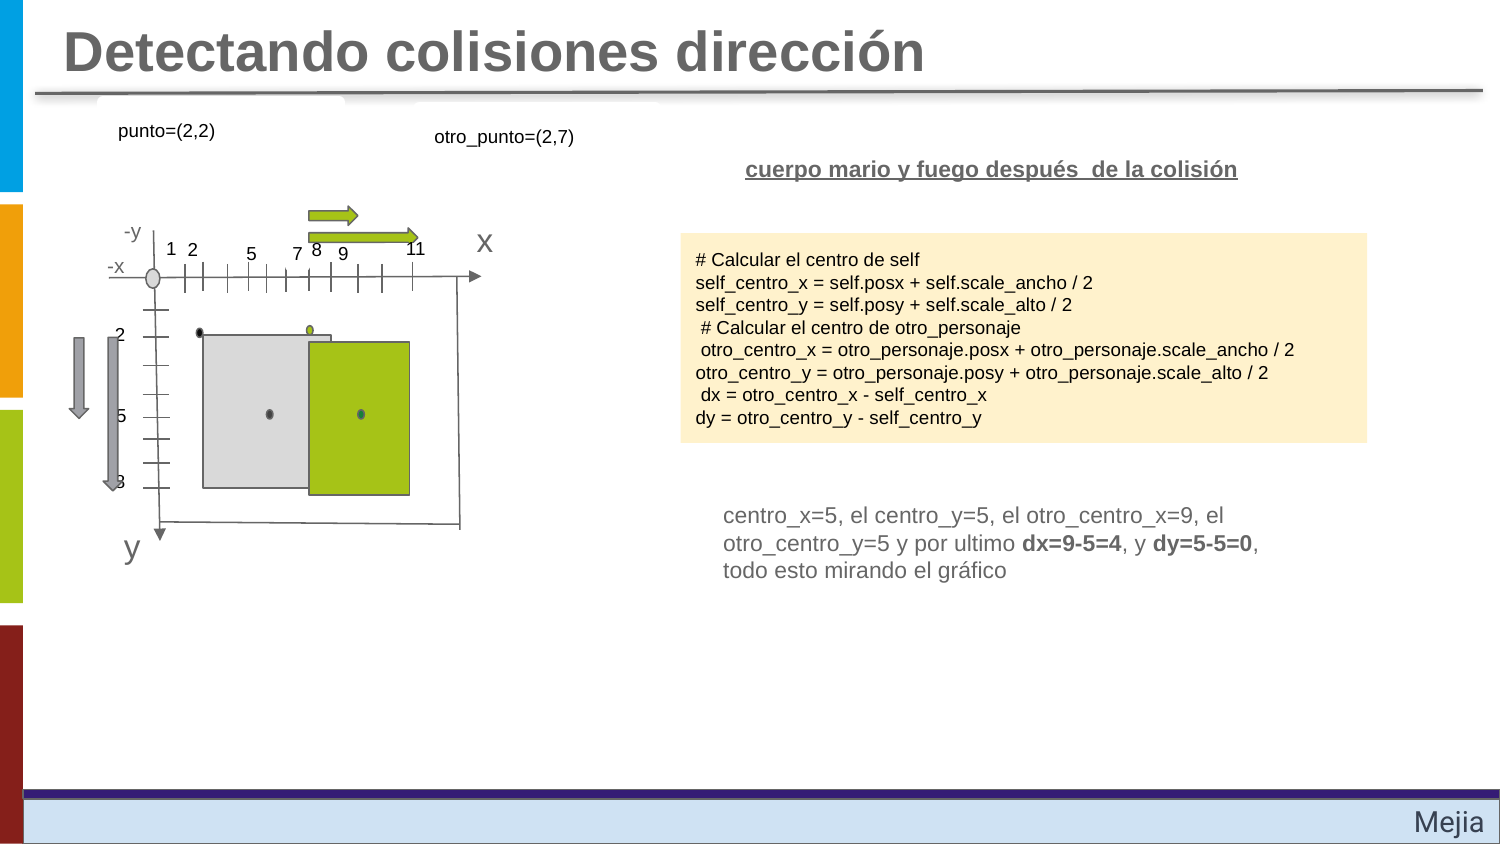

Detectando colisiones dirección

punto=(2,2)
otro_punto=(2,7)
cuerpo mario y fuego después  de la colisión

x
-y

# Calcular el centro de self
self_centro_x = self.posx + self.scale_ancho / 2
self_centro_y = self.posy + self.scale_alto / 2
 # Calcular el centro de otro_personaje
 otro_centro_x = otro_personaje.posx + otro_personaje.scale_ancho / 2
otro_centro_y = otro_personaje.posy + otro_personaje.scale_alto / 2
 dx = otro_centro_x - self_centro_x
dy = otro_centro_y - self_centro_y
-x
1
11
2
8
5
7
9

2

5
8
centro_x=5, el centro_y=5, el otro_centro_x=9, el otro_centro_y=5 y por ultimo dx=9-5=4, y dy=5-5=0, todo esto mirando el gráfico
y

Mejia